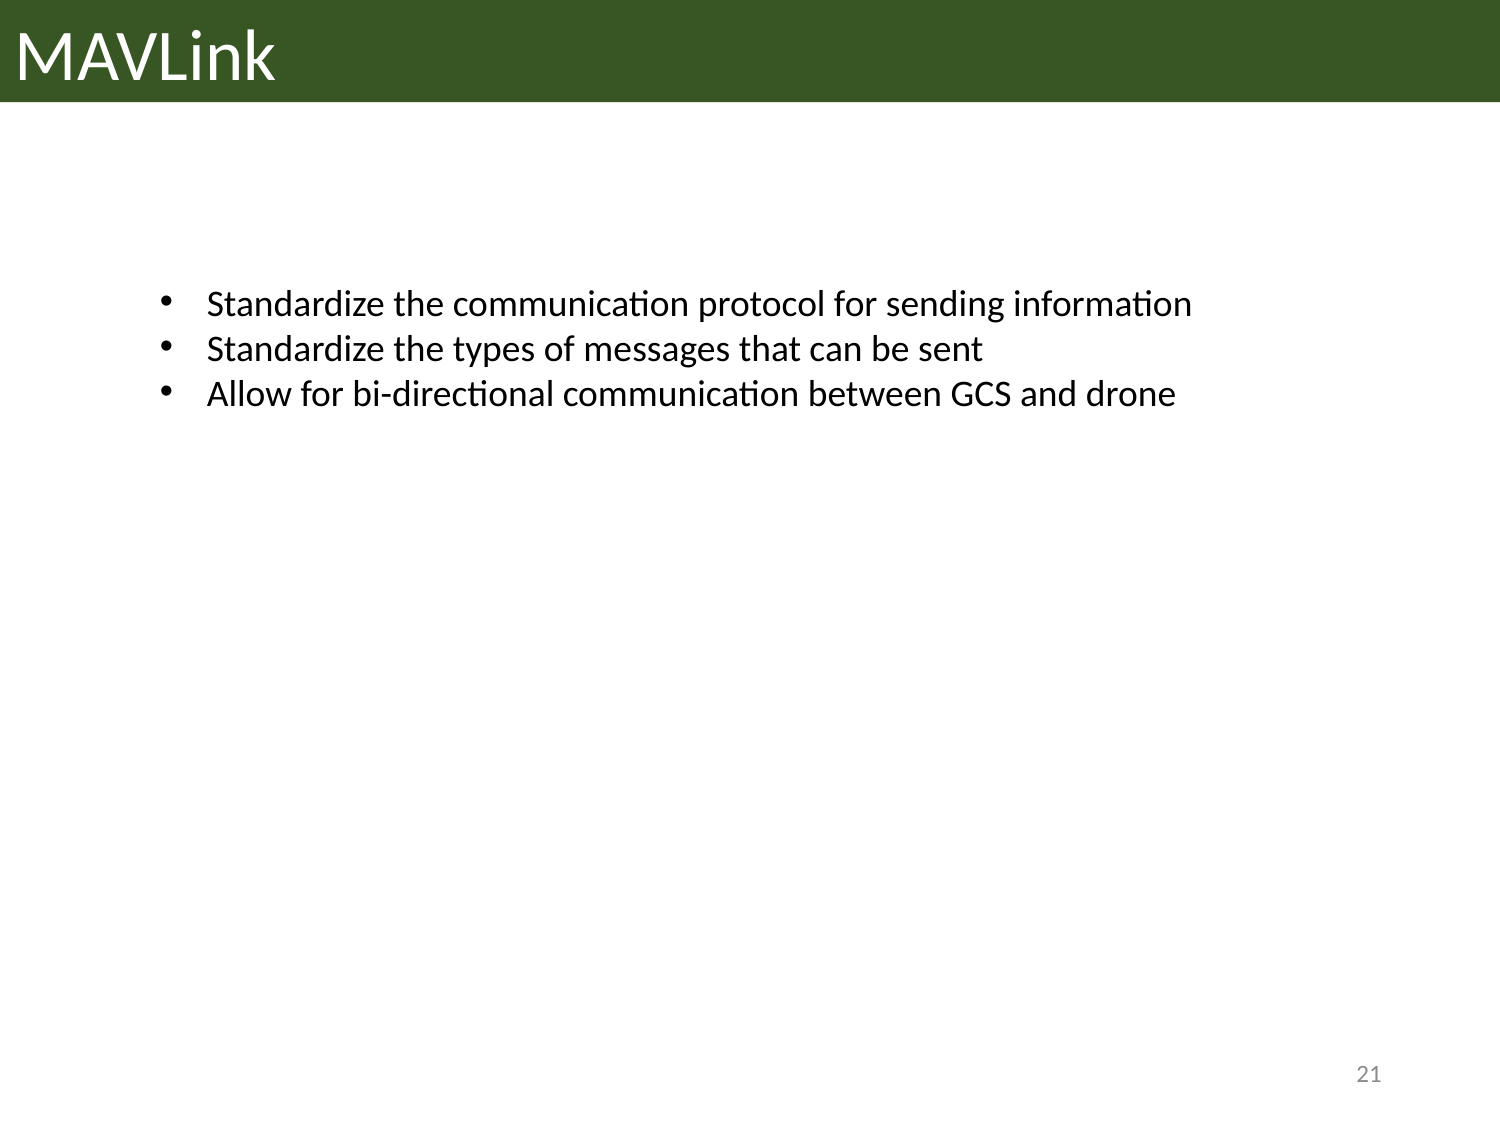

MAVLink
Standardize the communication protocol for sending information
Standardize the types of messages that can be sent
Allow for bi-directional communication between GCS and drone
21